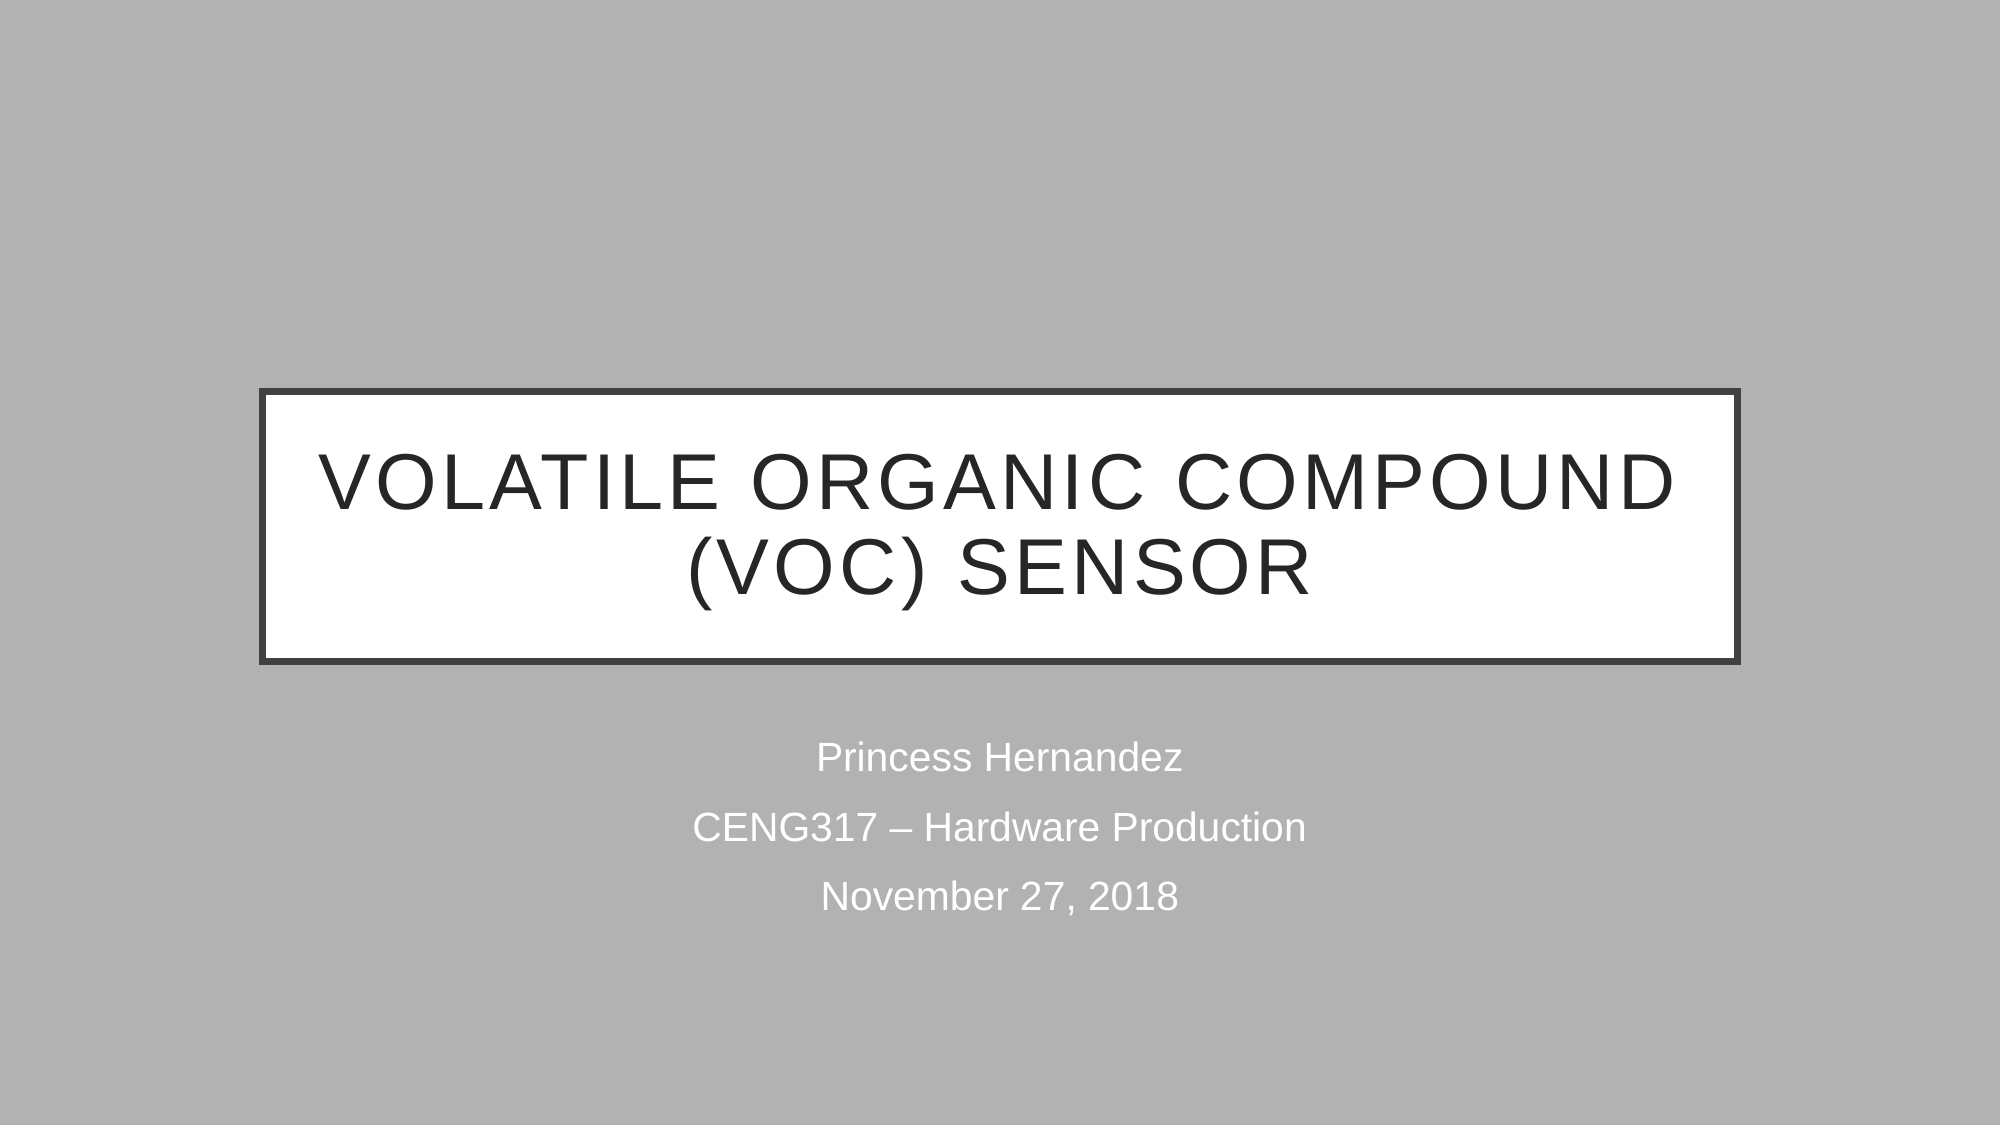

# Volatile Organic Compound (VOC) Sensor
Princess Hernandez
CENG317 – Hardware Production
November 27, 2018